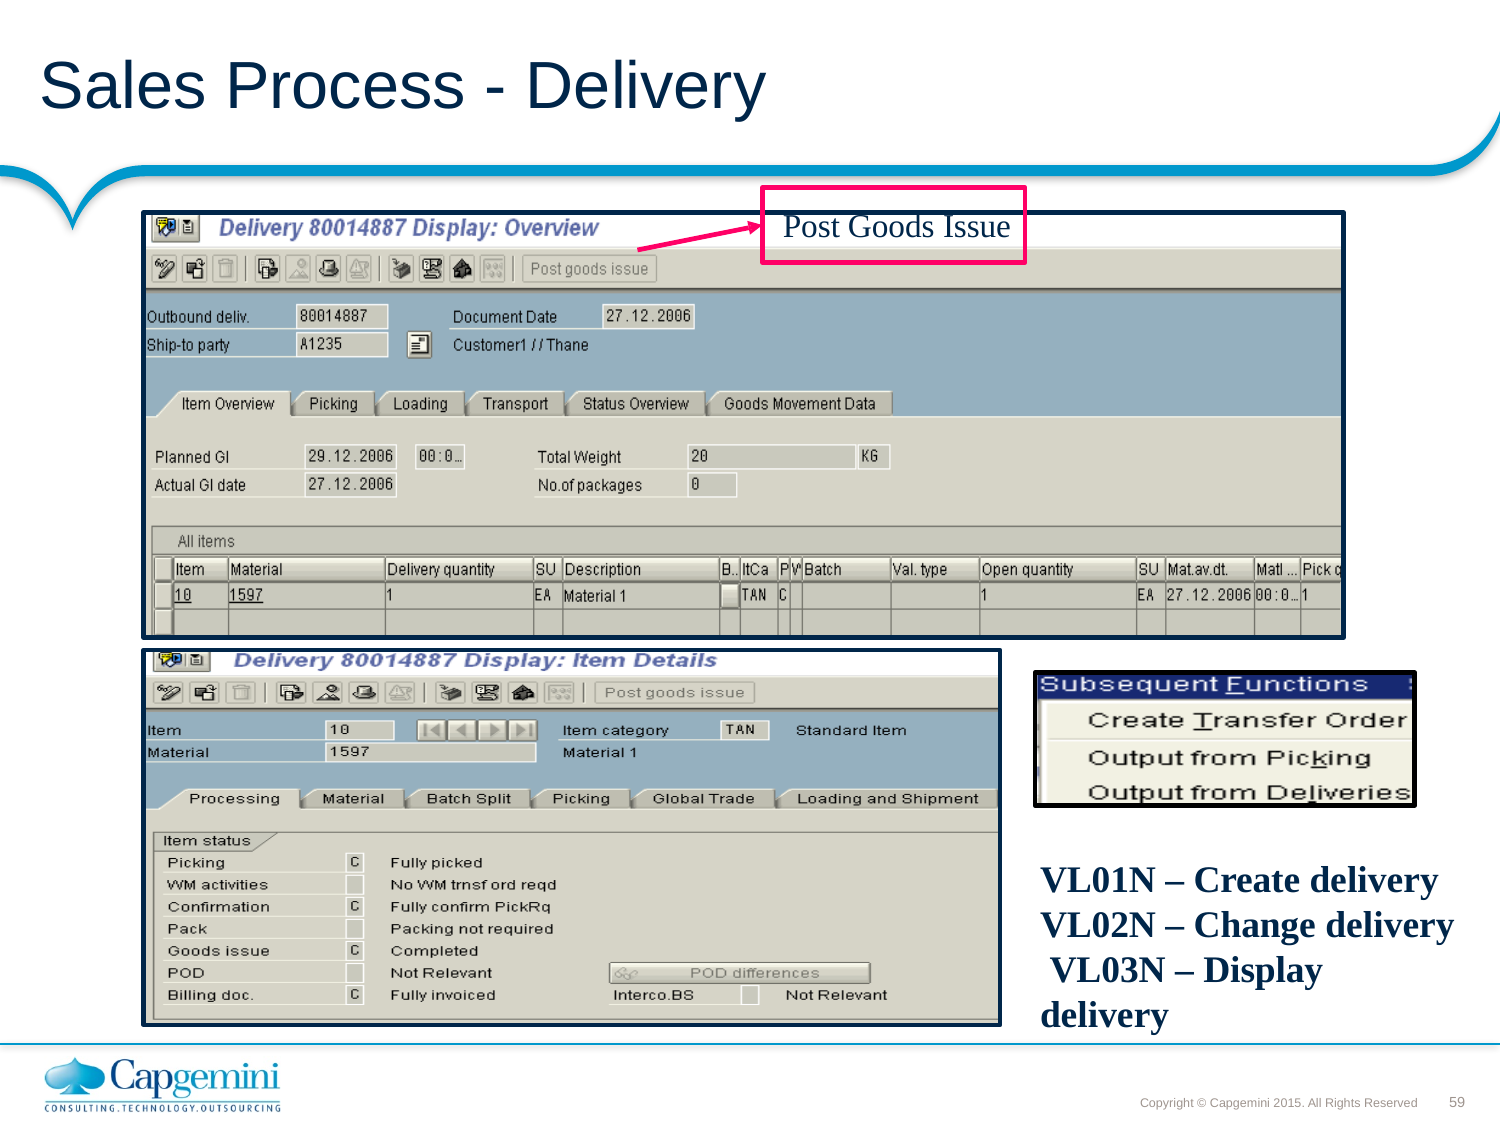

# Sales Process - Delivery

Post Goods Issue

VL01N – Create delivery  VL02N – Change delivery  VL03N – Display delivery